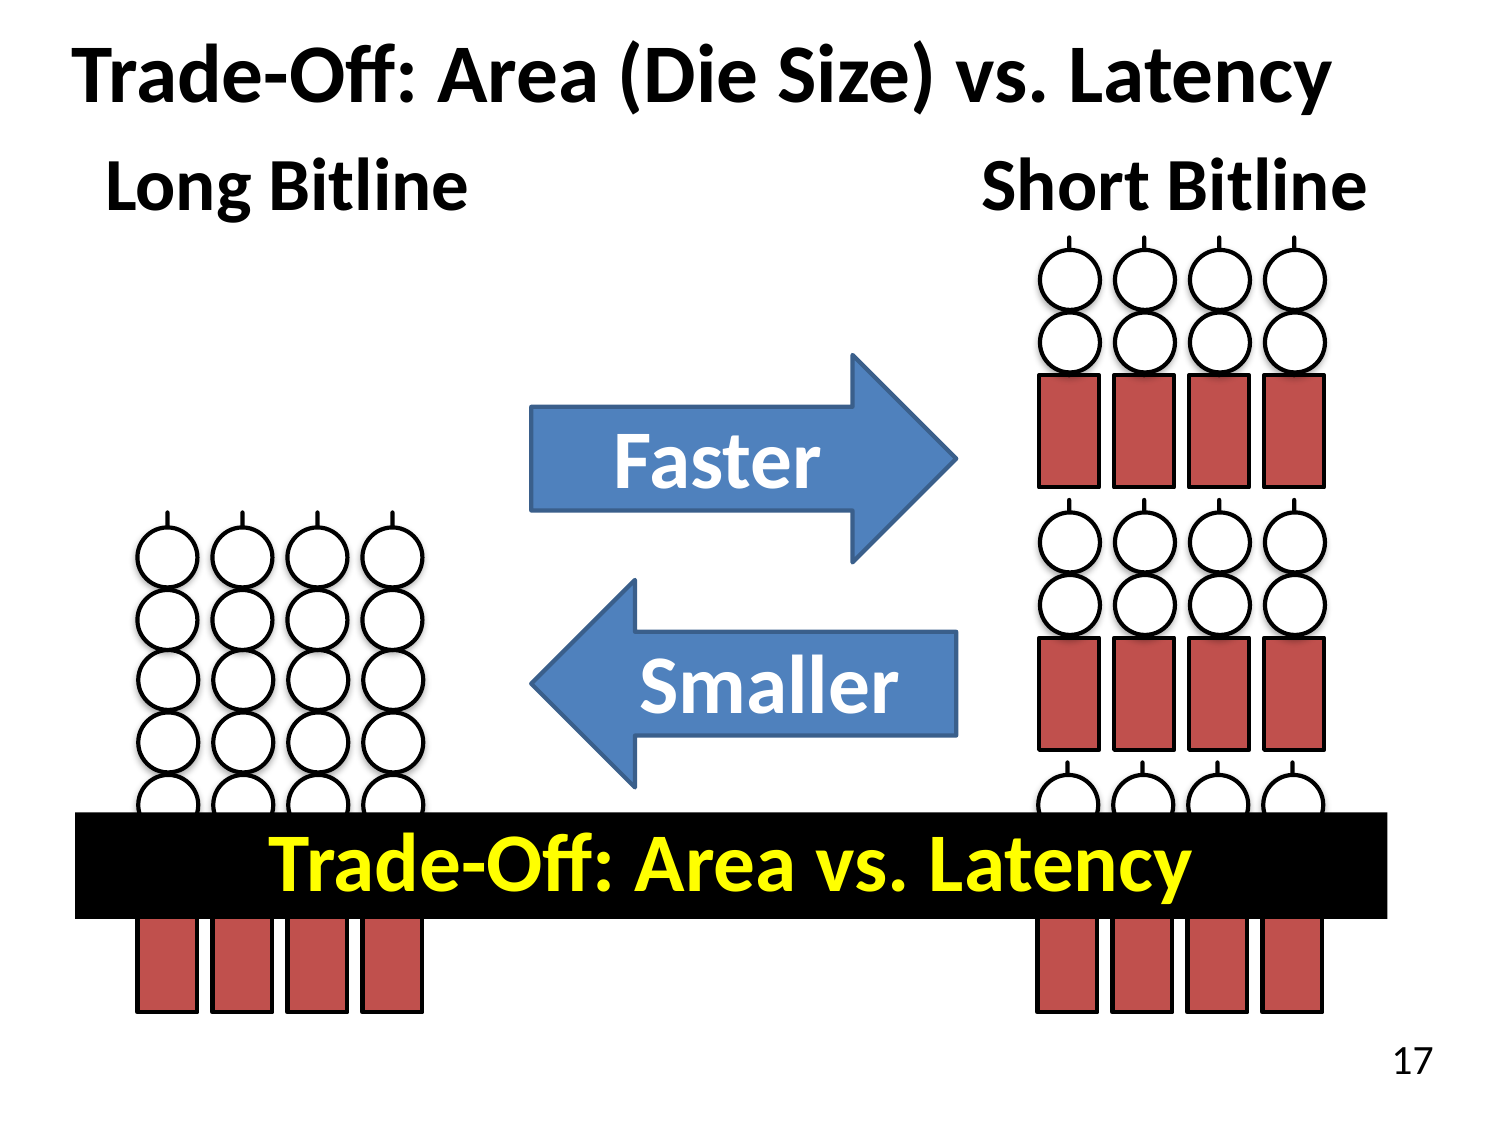

# Trade-Off: Area (Die Size) vs. Latency
Long Bitline

Short Bitline

Faster
Smaller
Trade-Off: Area vs. Latency